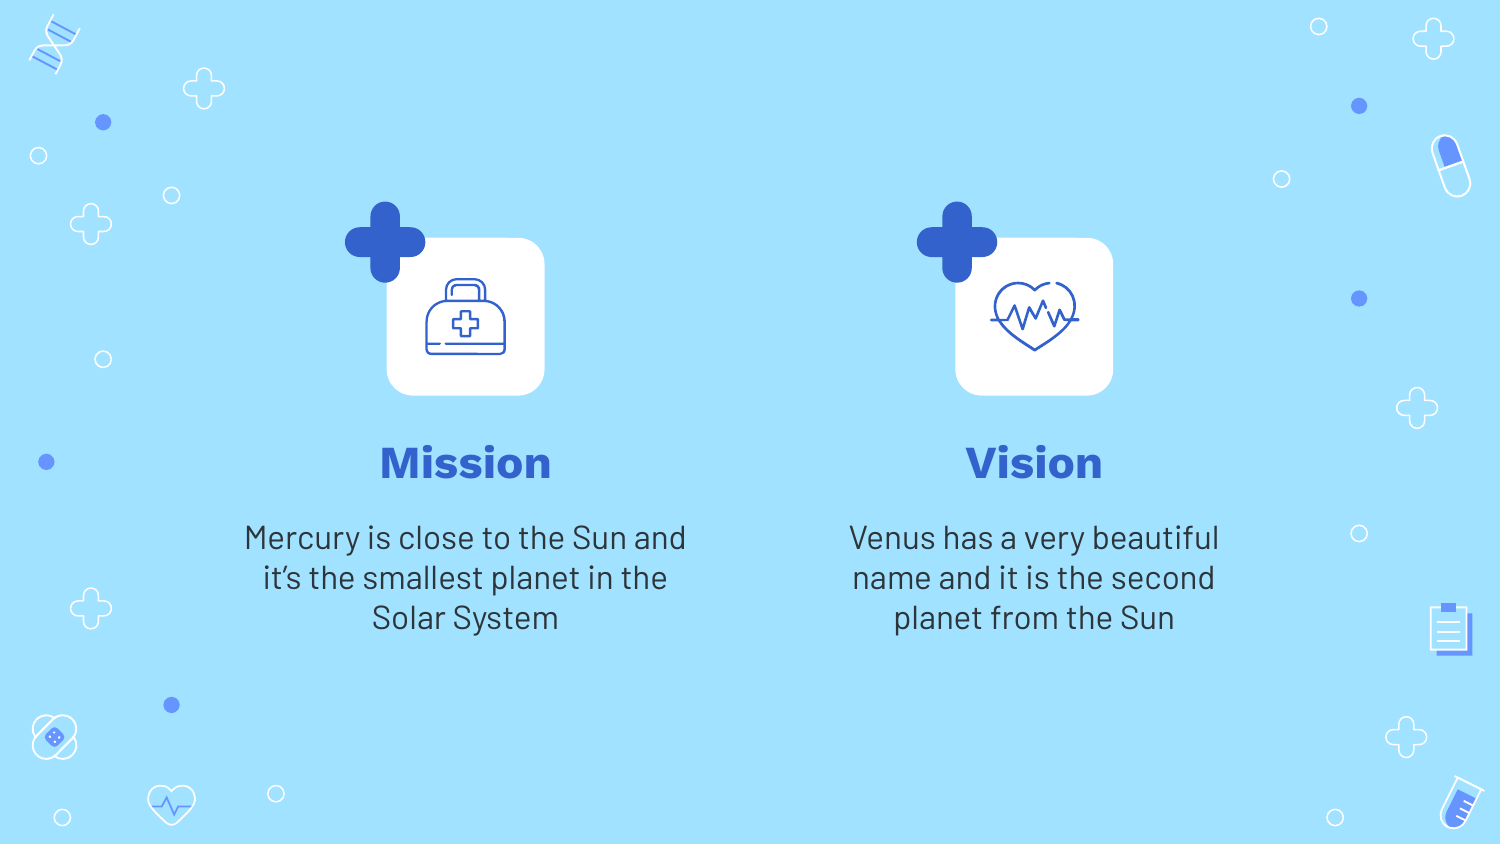

# Mission
Vision
Mercury is close to the Sun and it’s the smallest planet in the Solar System

Venus has a very beautiful name and it is the second planet from the Sun